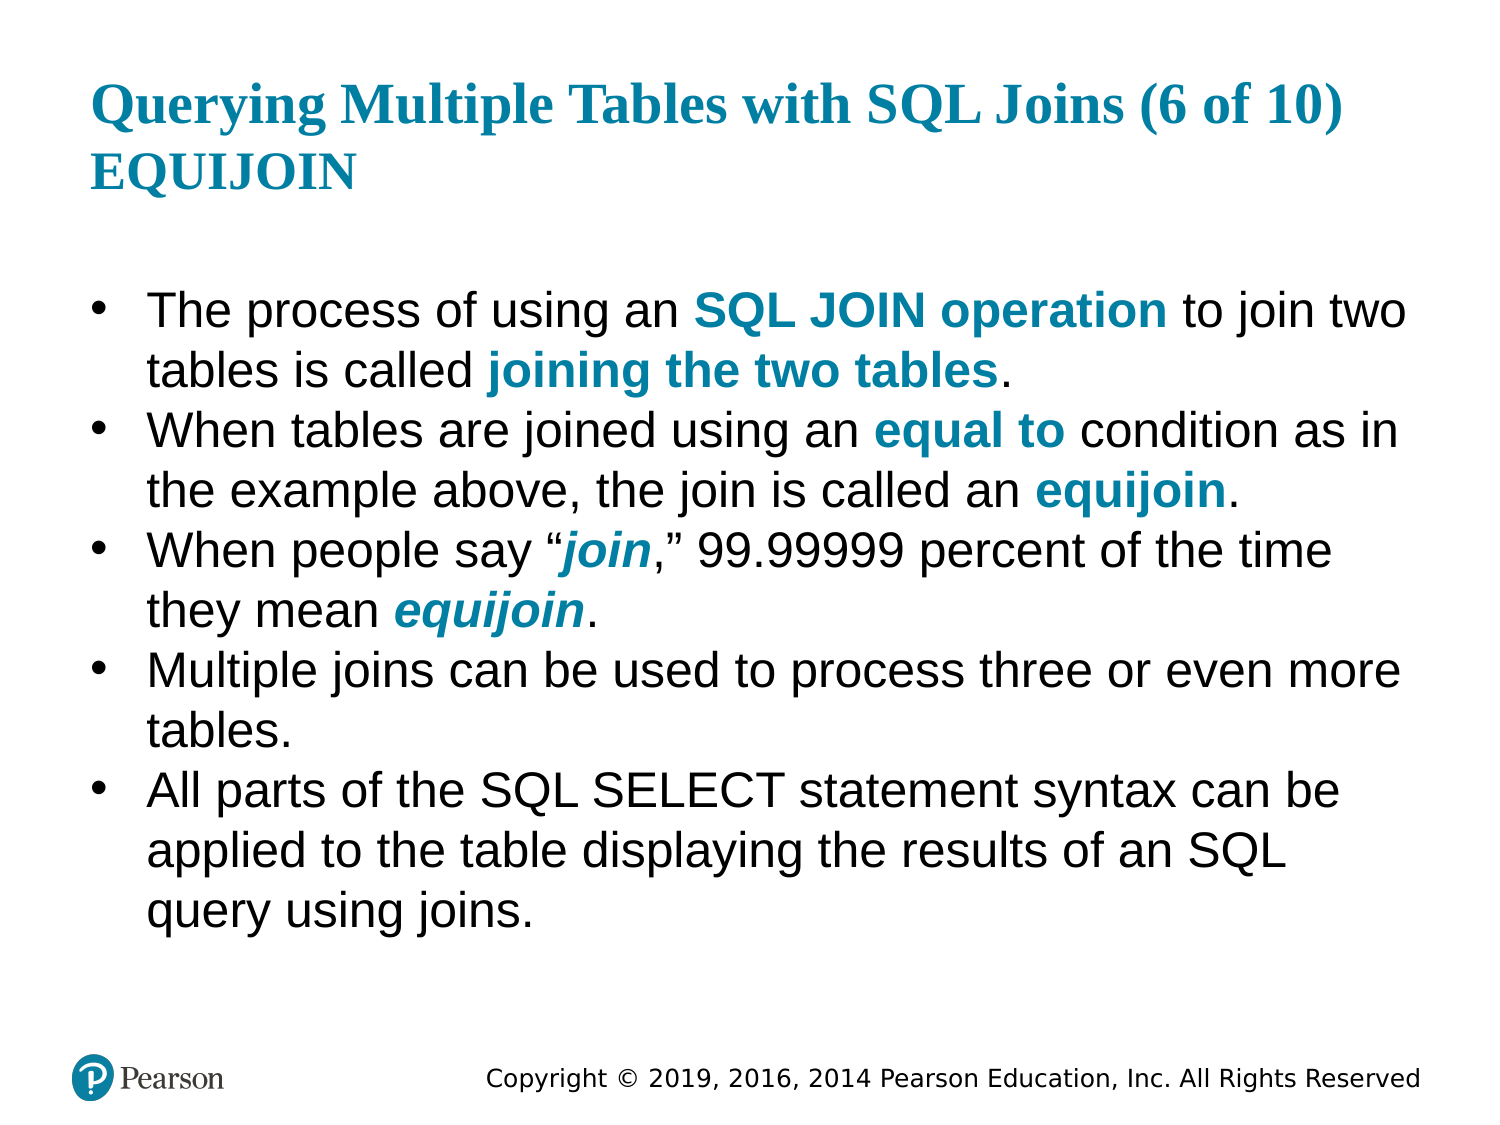

# Querying Multiple Tables with SQL Joins (6 of 10) EQUIJOIN
The process of using an SQL JOIN operation to join two tables is called joining the two tables.
When tables are joined using an equal to condition as in the example above, the join is called an equijoin.
When people say “join,” 99.99999 percent of the time they mean equijoin.
Multiple joins can be used to process three or even more tables.
All parts of the SQL SELECT statement syntax can be applied to the table displaying the results of an SQL query using joins.